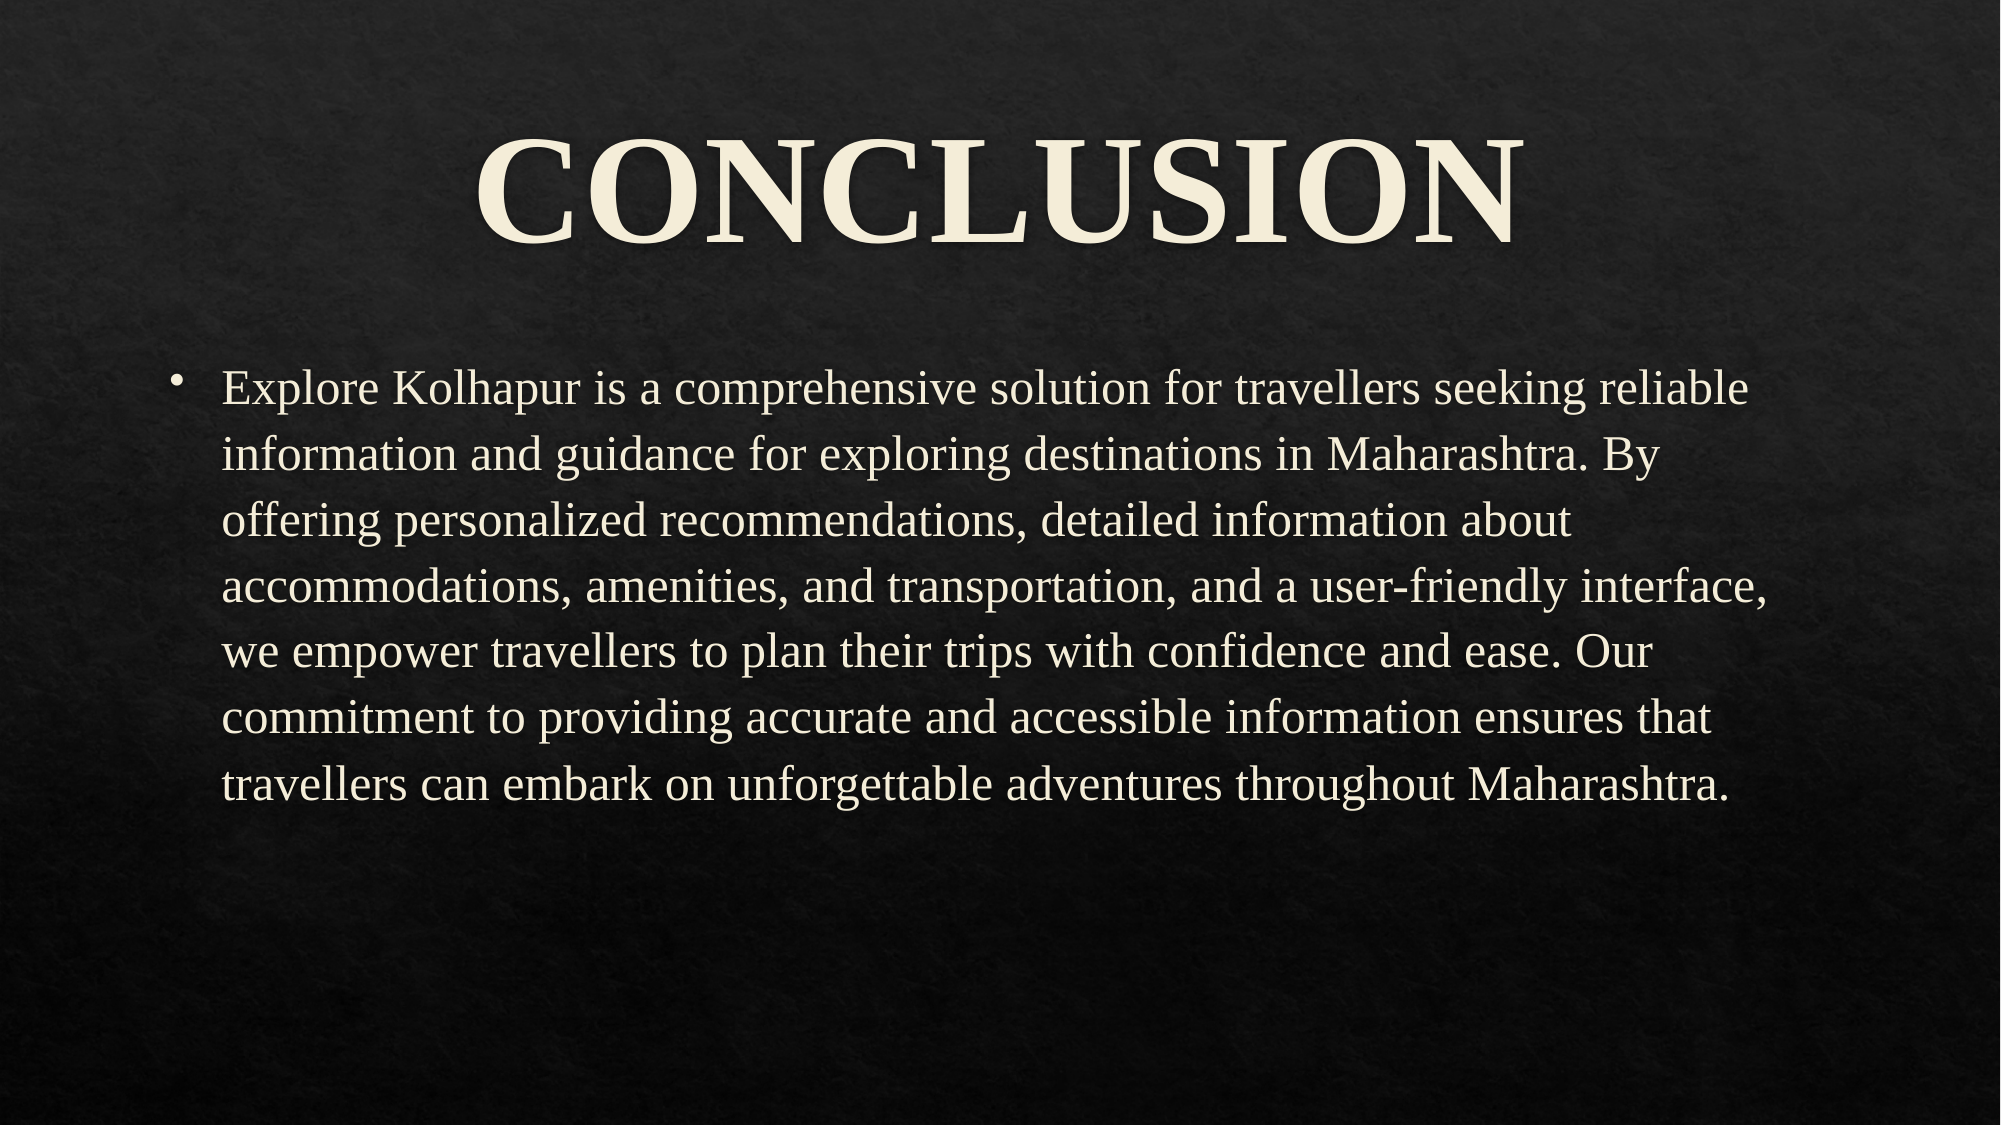

# CONCLUSION
Explore Kolhapur is a comprehensive solution for travellers seeking reliable information and guidance for exploring destinations in Maharashtra. By offering personalized recommendations, detailed information about accommodations, amenities, and transportation, and a user-friendly interface, we empower travellers to plan their trips with confidence and ease. Our commitment to providing accurate and accessible information ensures that travellers can embark on unforgettable adventures throughout Maharashtra.